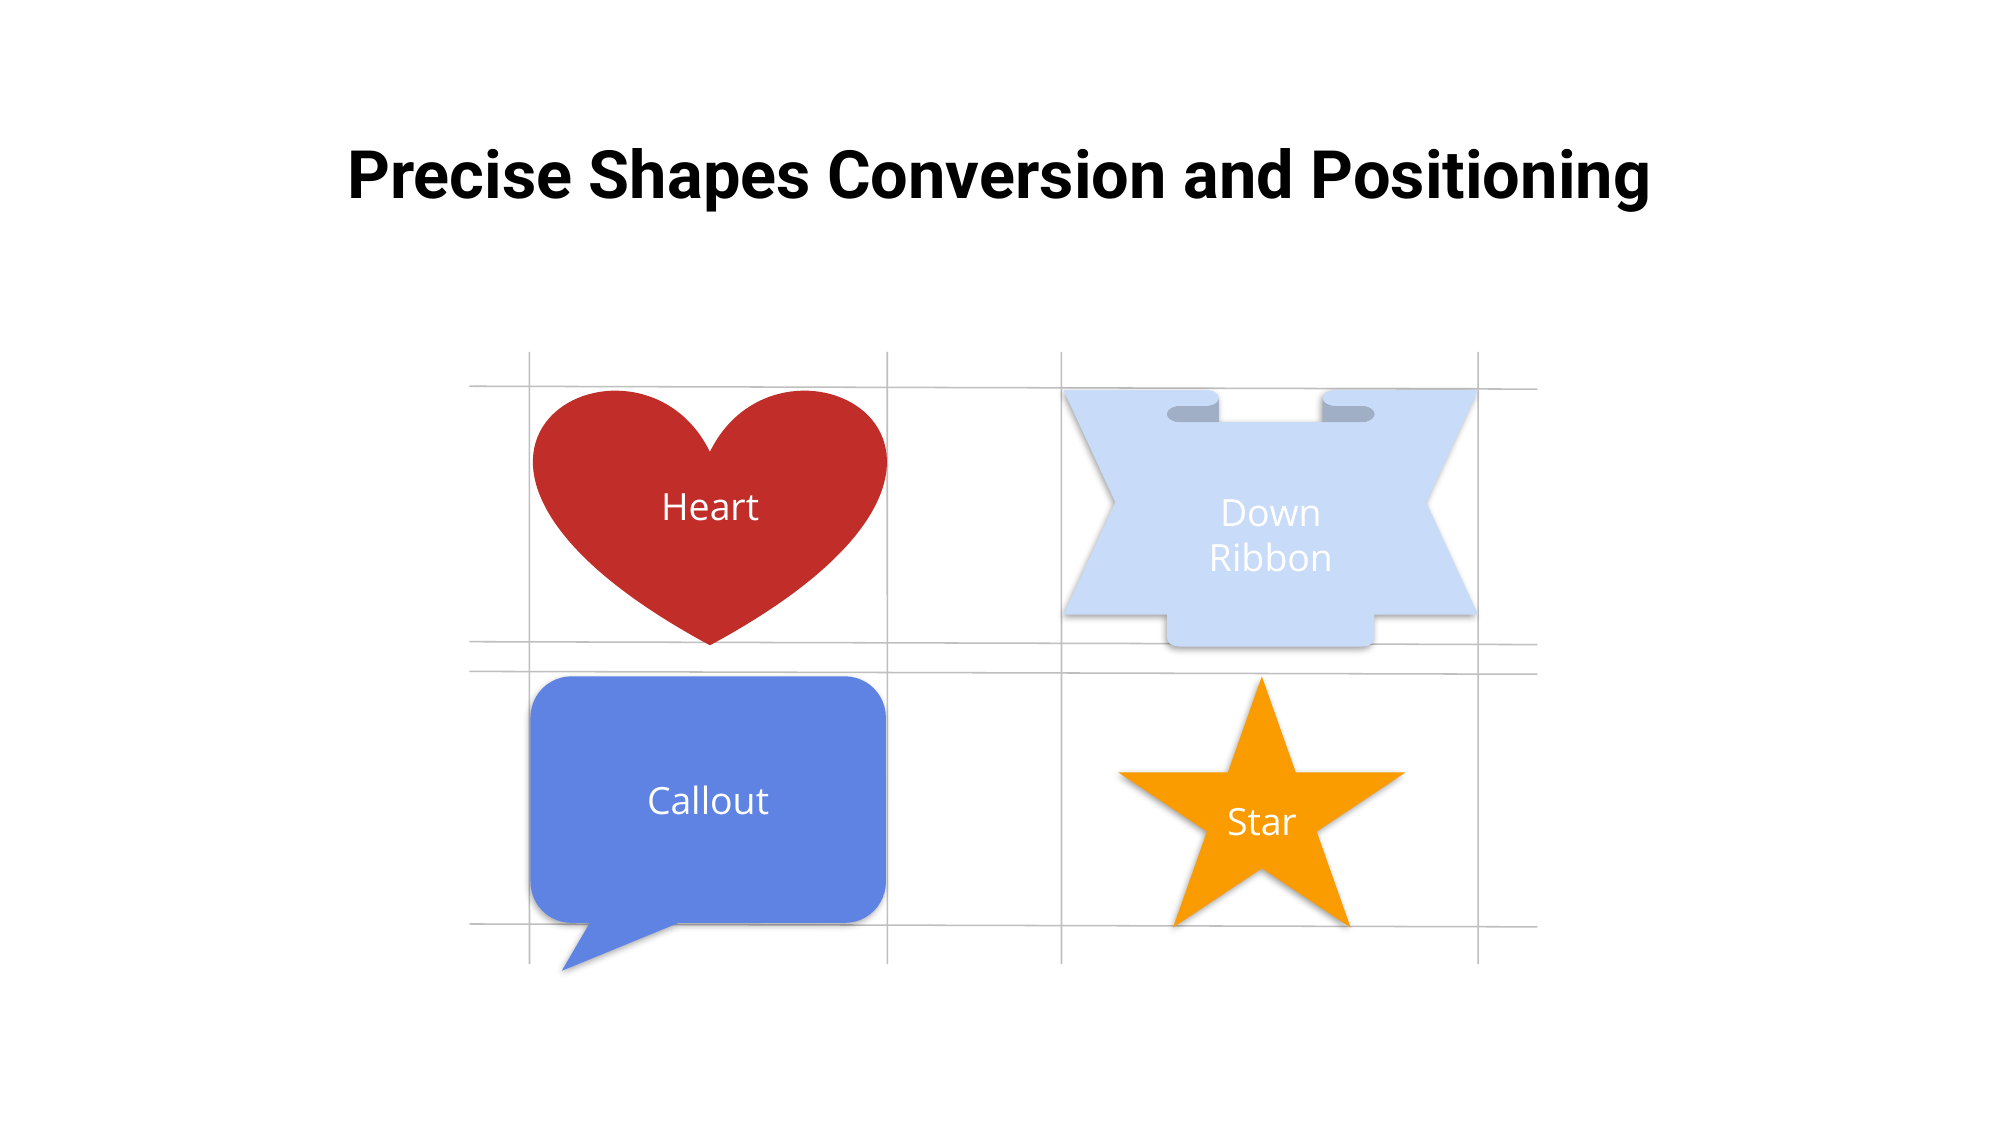

# Precise Shapes Conversion and Positioning

Heart
Down
Ribbon
Callout
Star